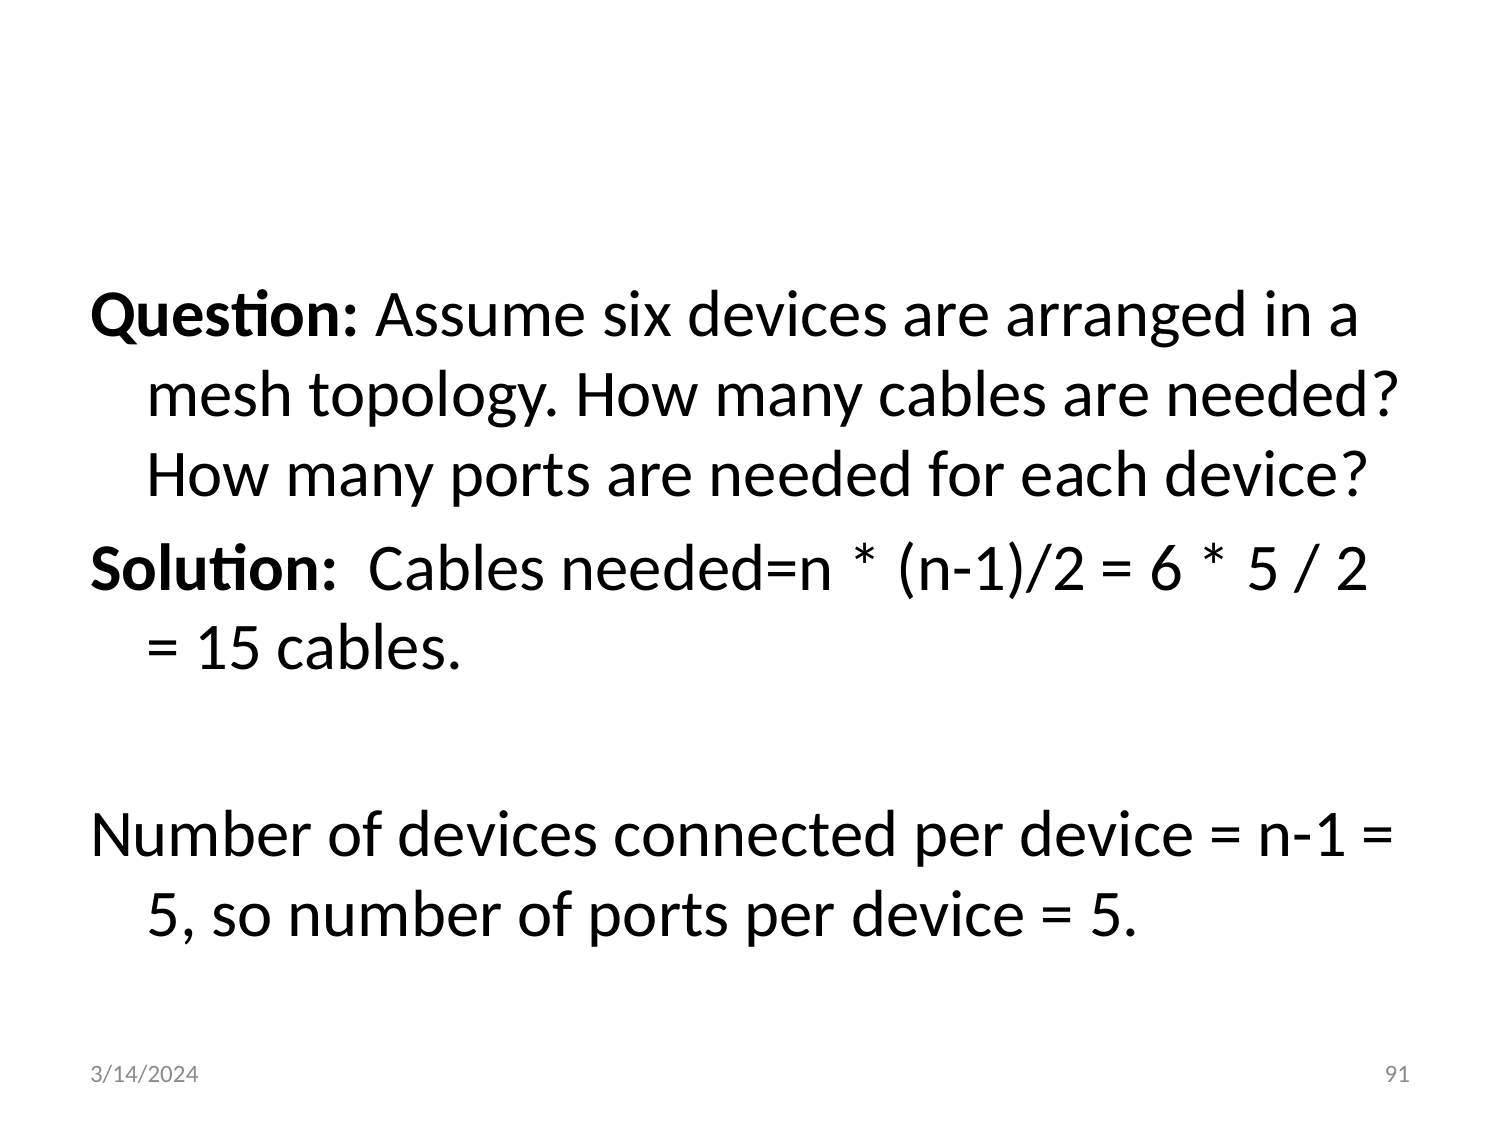

Question: Assume six devices are arranged in a mesh topology. How many cables are needed? How many ports are needed for each device?
Solution:  Cables needed=n * (n-1)/2 = 6 * 5 / 2 = 15 cables.

Number of devices connected per device = n-1 = 5, so number of ports per device = 5.

3/14/2024
91